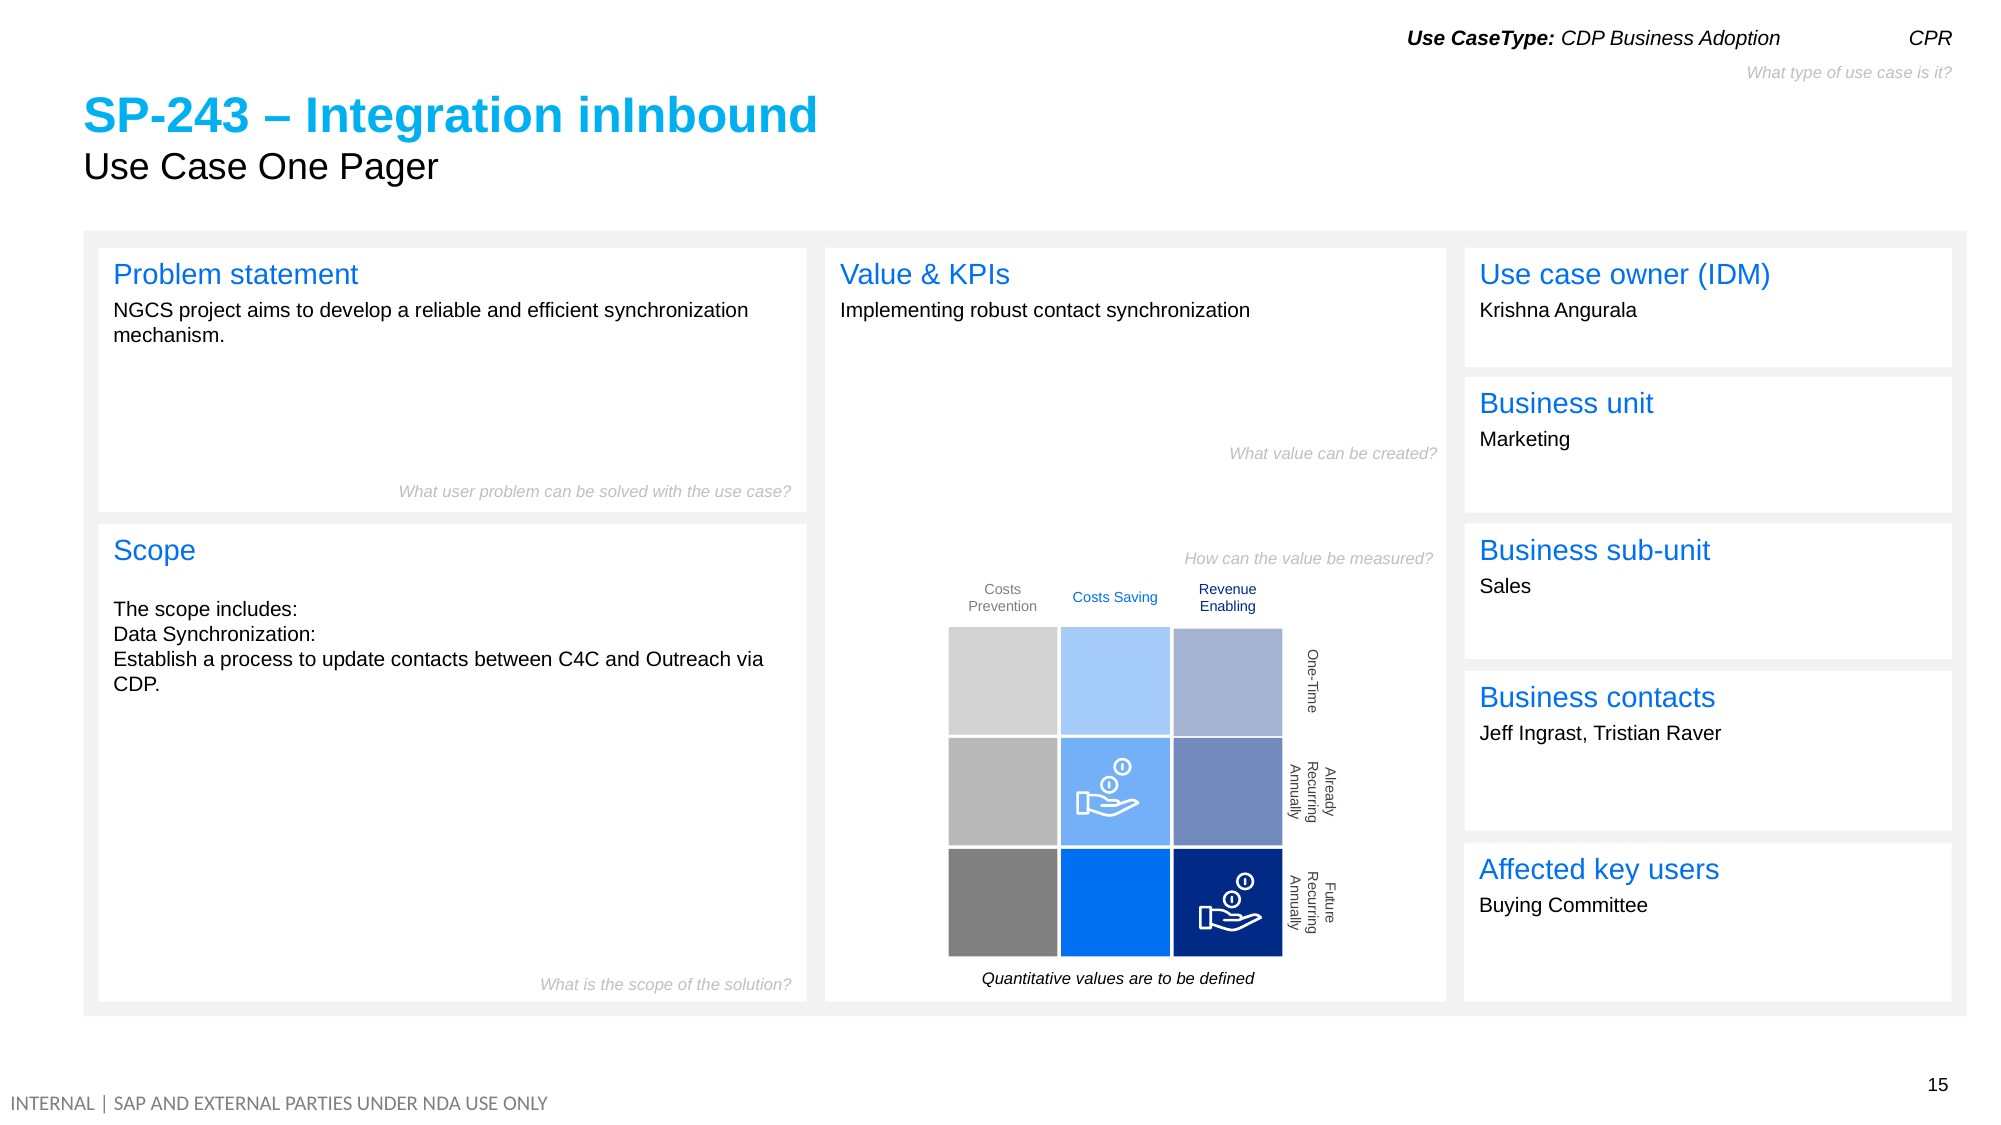

Use CaseType: CDP Business Adoption
CPR
What type of use case is it?
# SP-243 – Integration inInbound

Use Case One Pager

Problem statement
NGCS project aims to develop a reliable and efficient synchronization mechanism.
Use case owner (IDM)
Krishna Angurala

Value & KPIs
Implementing robust contact synchronization

Business unit
Marketing
What value can be created?
What user problem can be solved with the use case?
Business sub-unit
Sales

Scope

The scope includes:
Data Synchronization:
Establish a process to update contacts between C4C and Outreach via CDP.

How can the value be measured?
Costs Saving
Revenue Enabling
Costs Prevention

Business contacts
Jeff Ingrast, Tristian Raver
One-Time

Already Recurring Annually
Affected key users
Buying Committee

Future Recurring Annually
Quantitative values are to be defined
What is the scope of the solution?